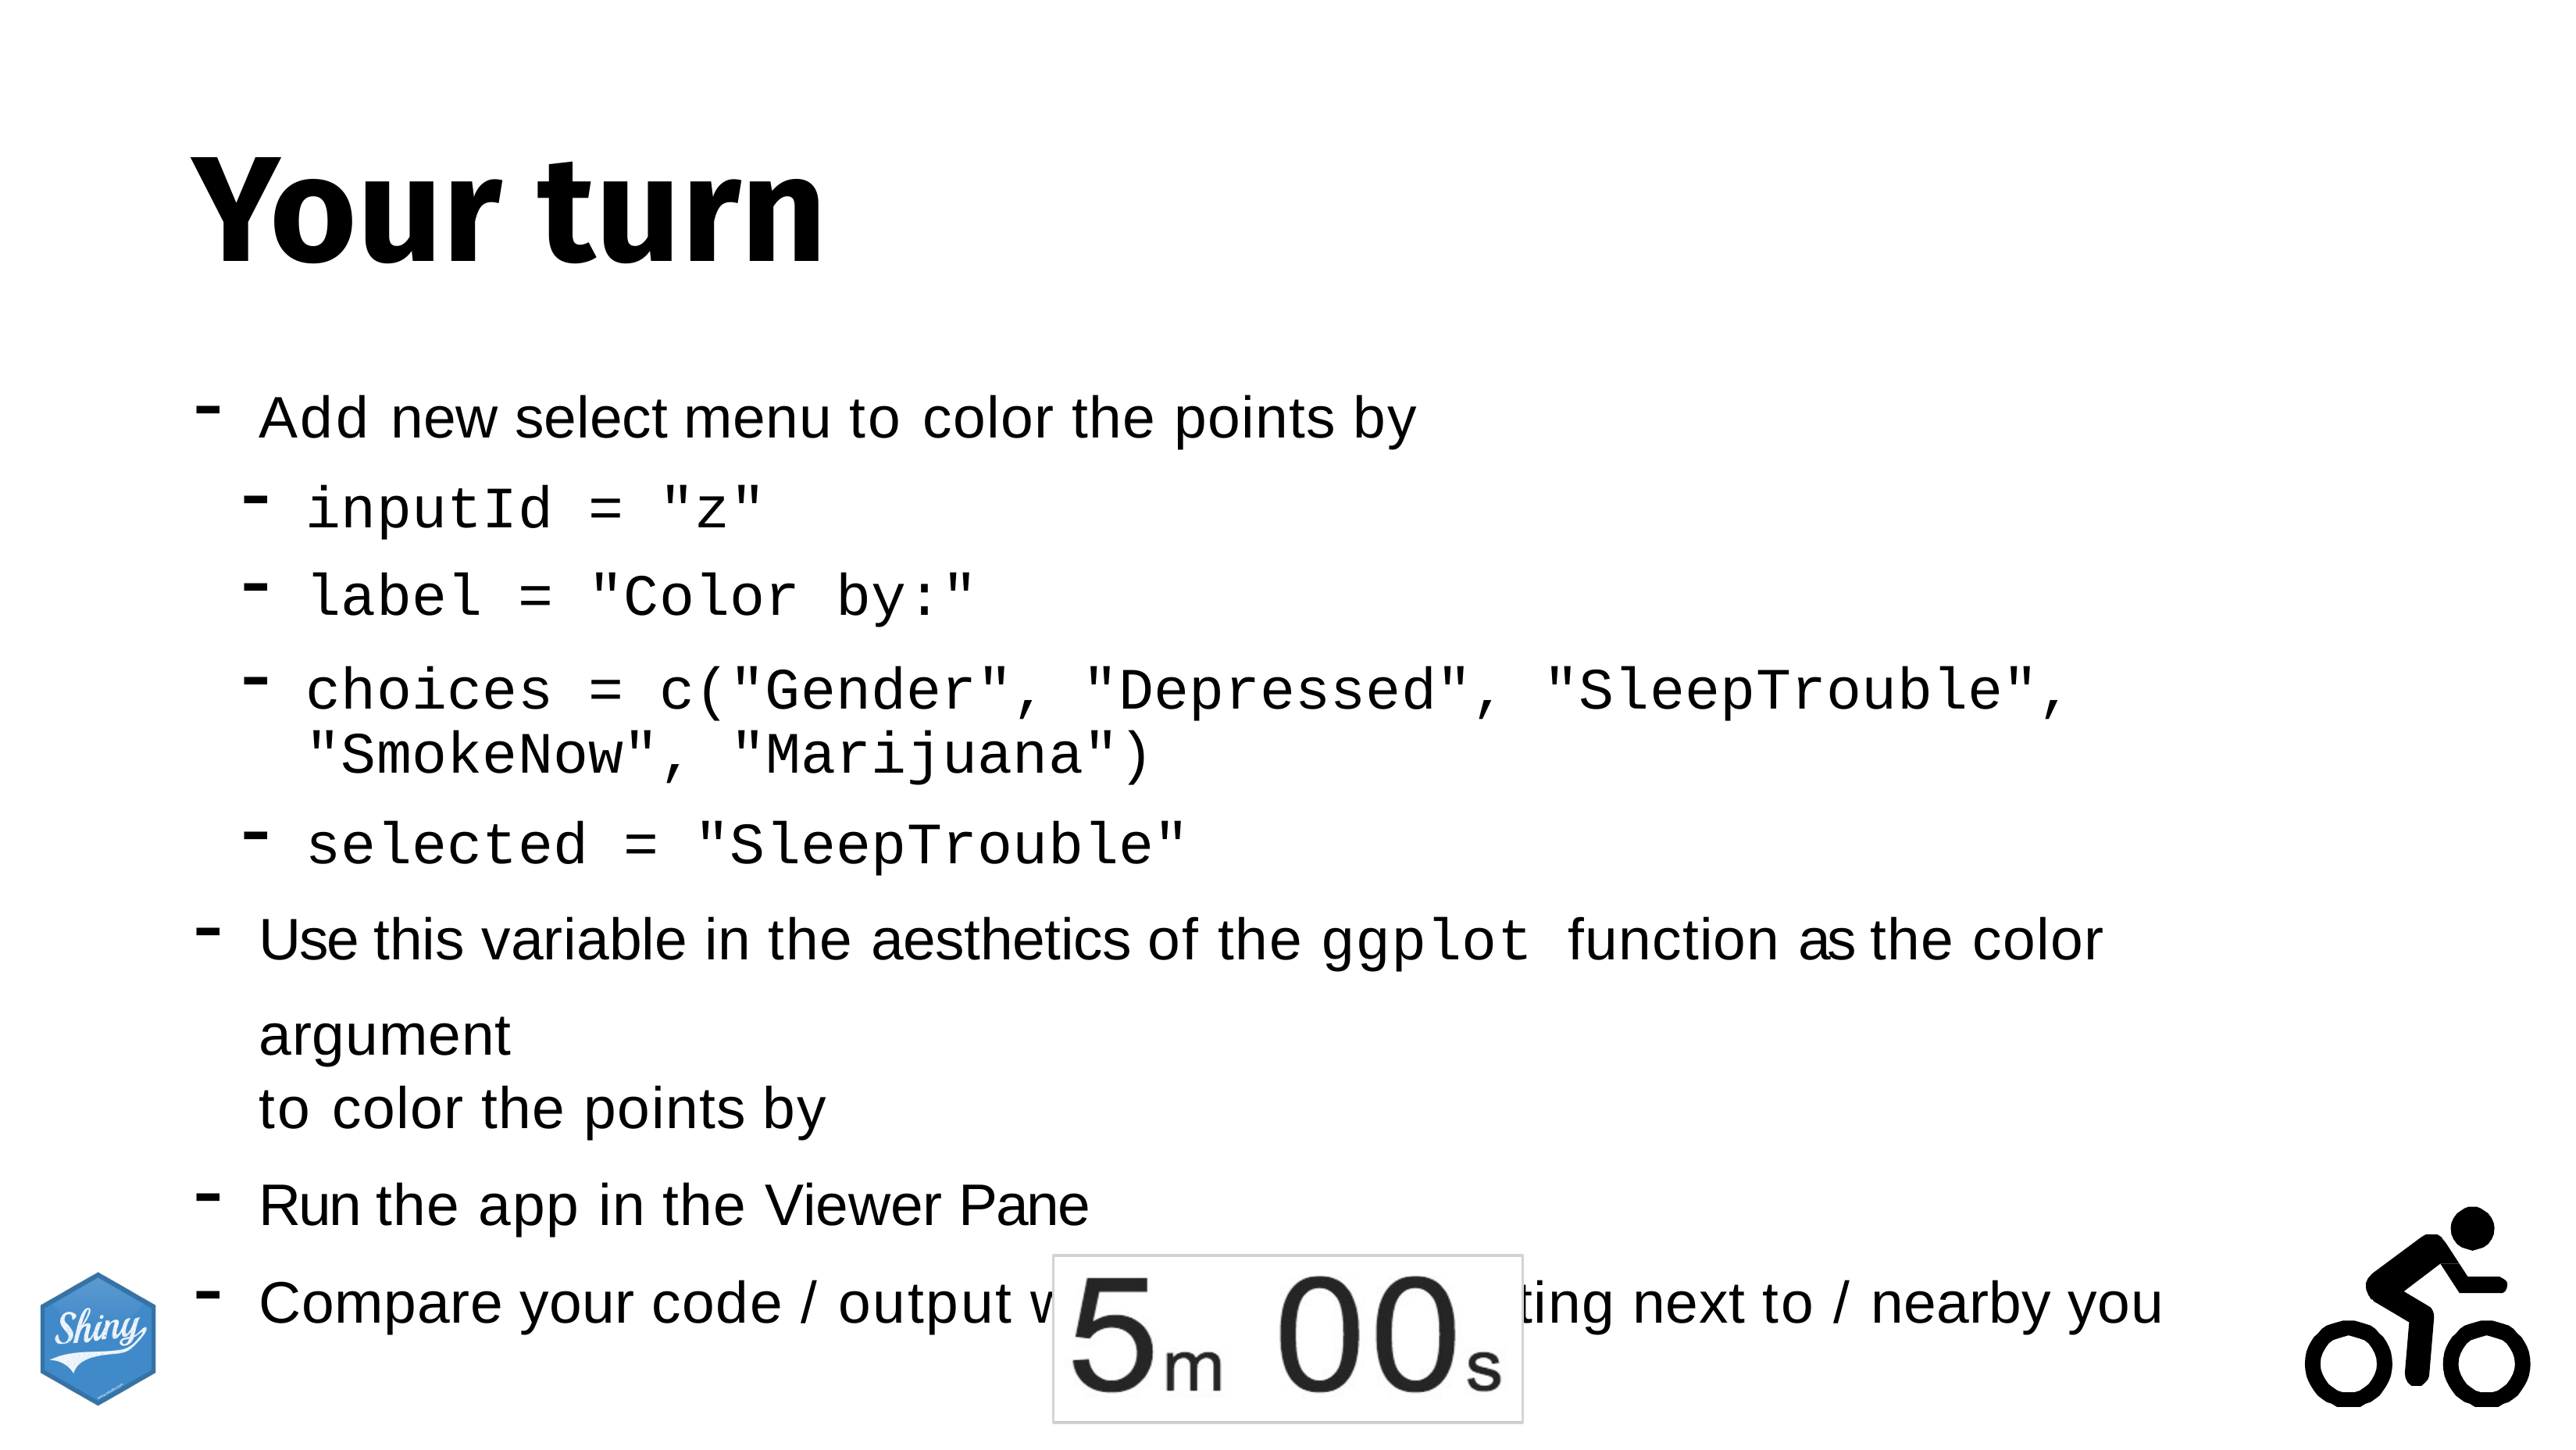

# Your turn
Add new select menu to color the points by
inputId = "z"
label = "Color by:"
choices = c("Gender", "Depressed", "SleepTrouble",
"SmokeNow", "Marijuana")
selected = "SleepTrouble"
Use this variable in the aesthetics of the ggplot function as the color argument
to color the points by
Run the app in the Viewer Pane
Compare your code / output with the person sitting next to / nearby you